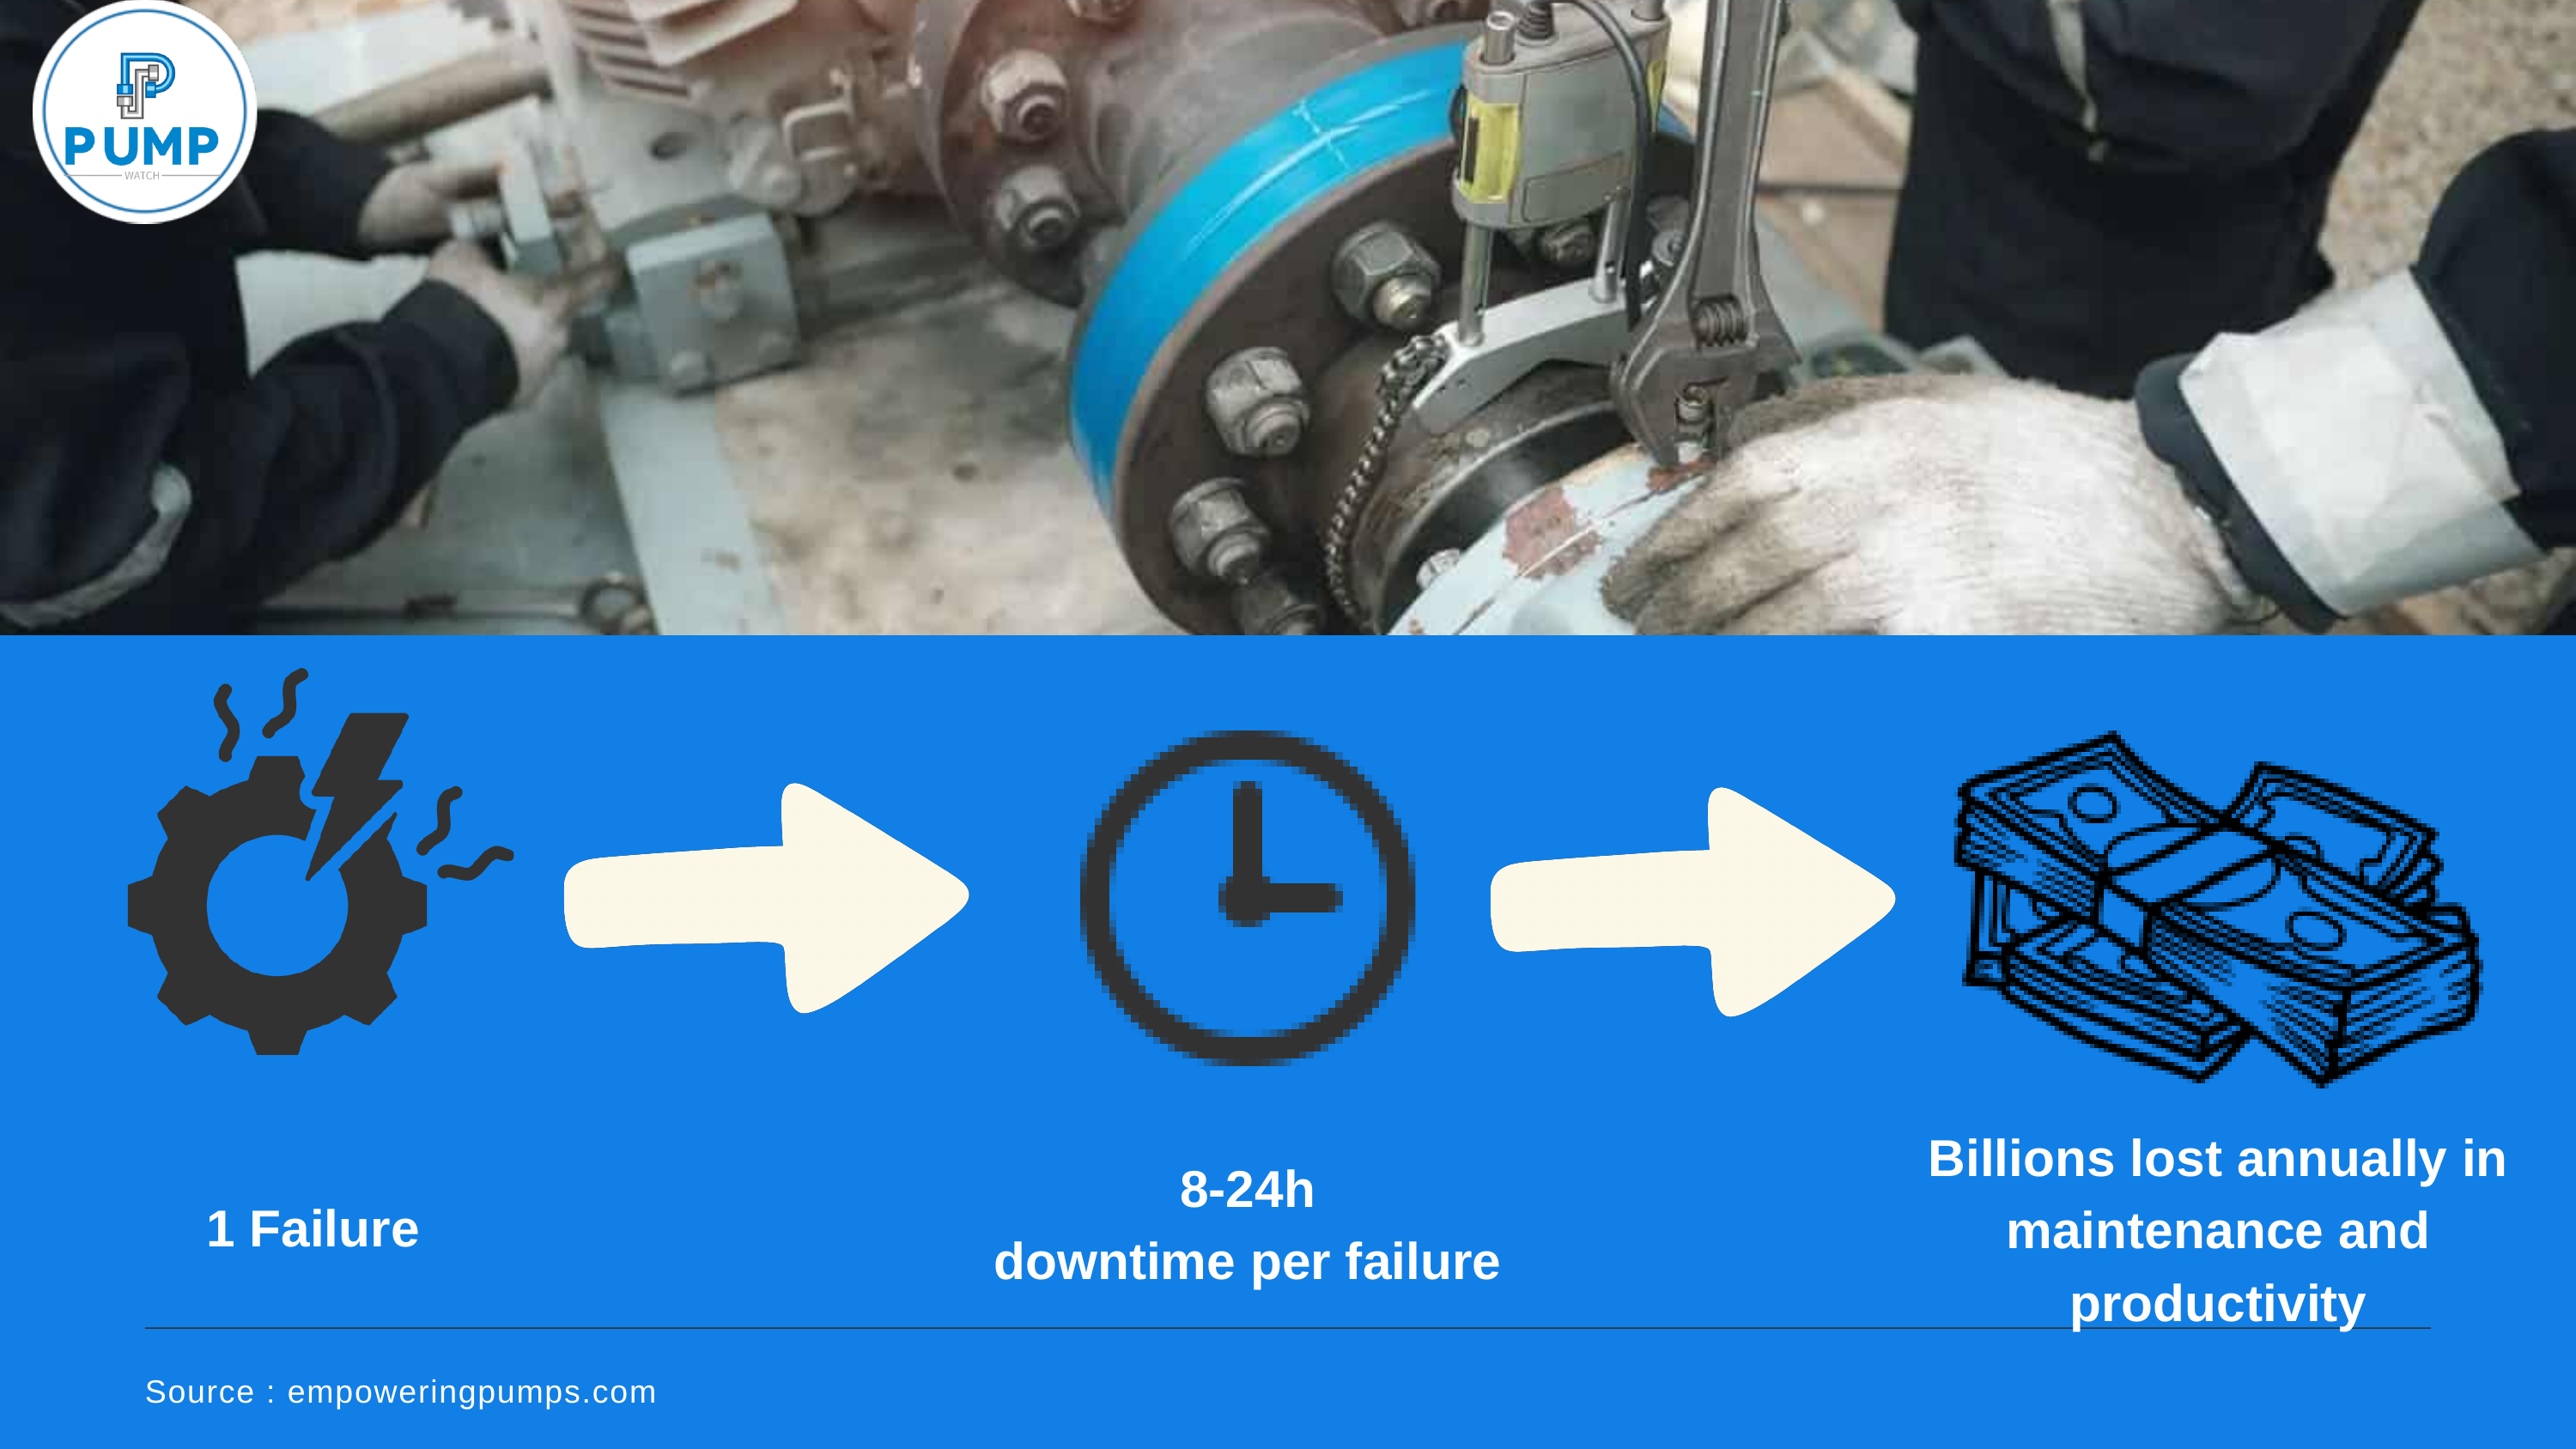

Billions lost annually in maintenance and productivity
8-24h
downtime per failure
1 Failure

Source : empoweringpumps.com